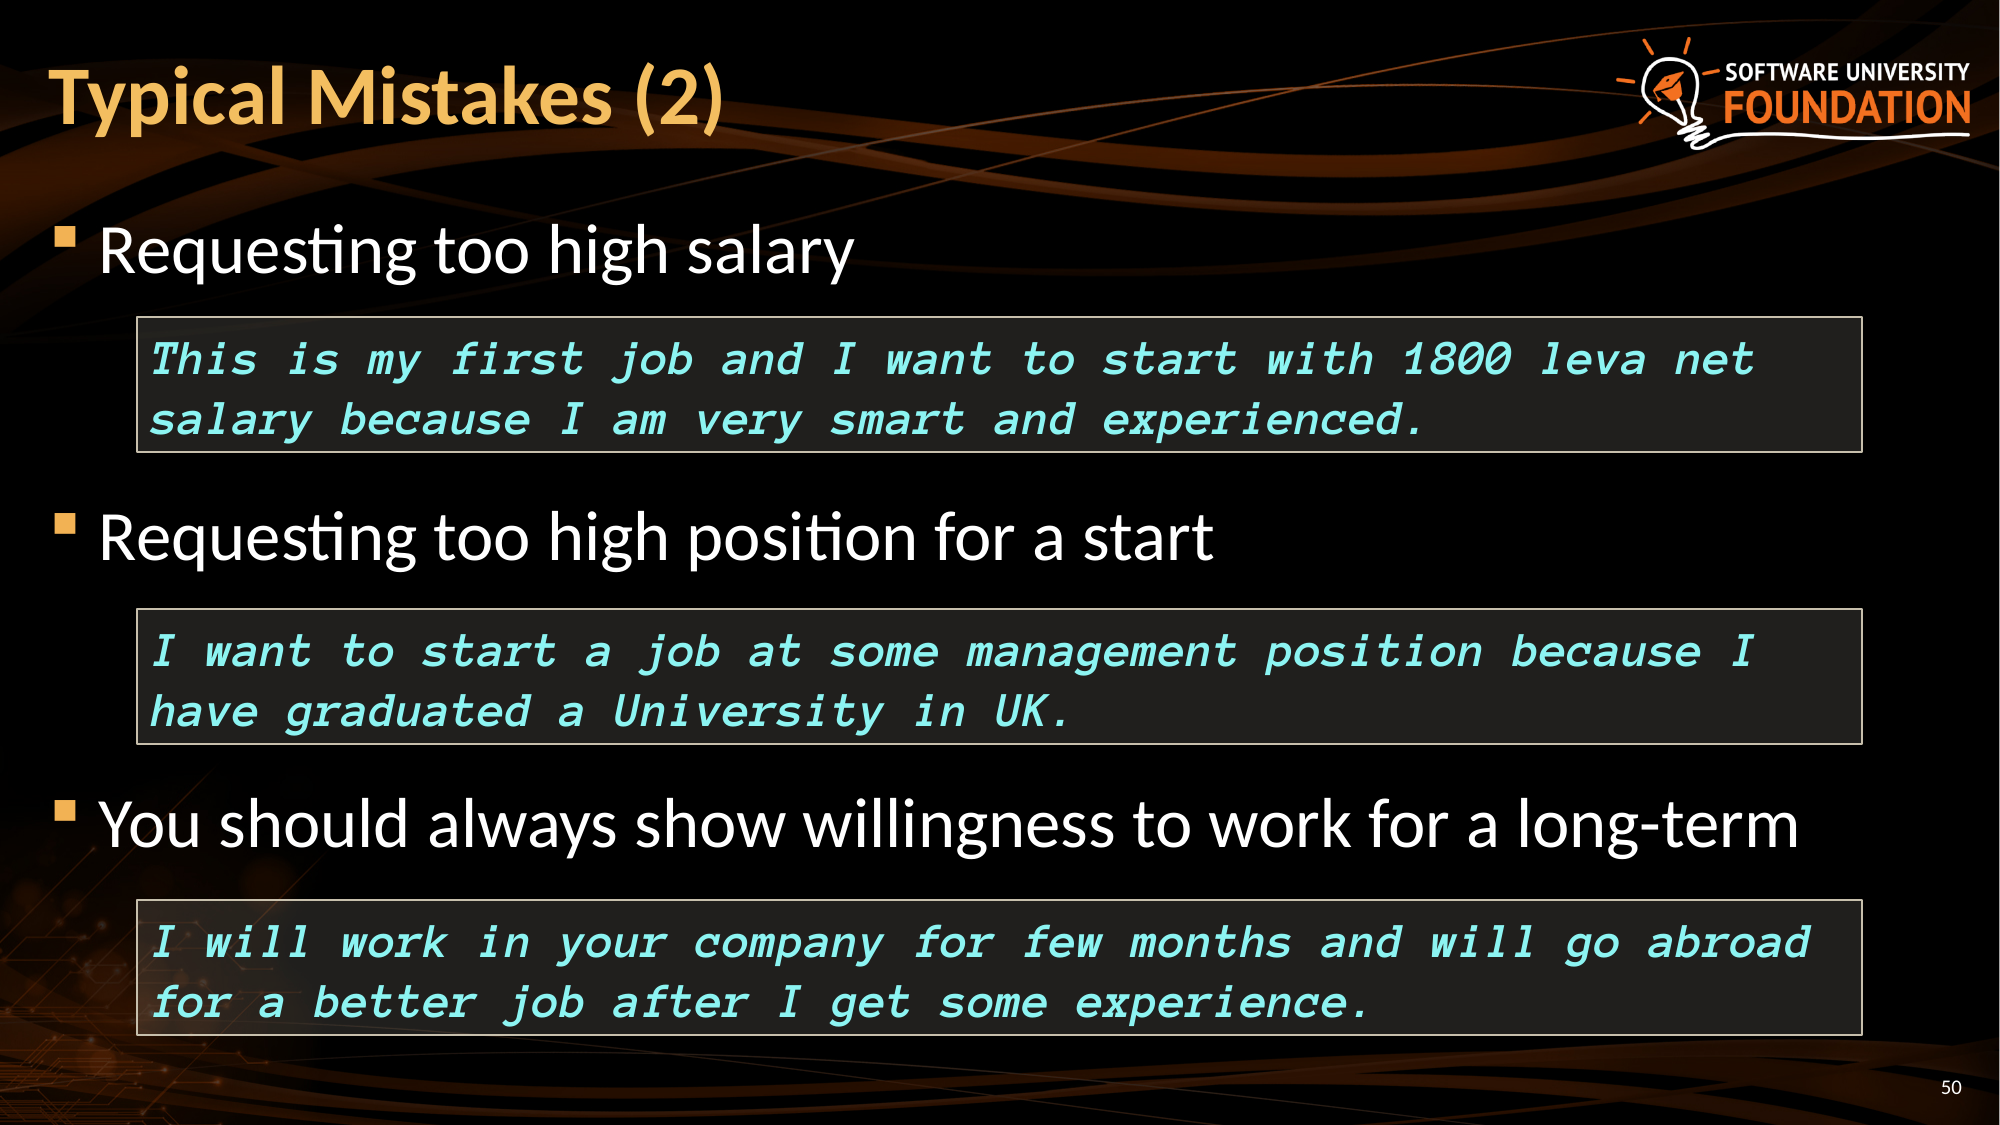

# Typical Mistakes (2)
Requesting too high salary

Requesting too high position for a start

You should always show willingness to work for a long-term
This is my first job and I want to start with 1800 leva net salary because I am very smart and experienced.
I want to start a job at some management position because I have graduated a University in UK.
I will work in your company for few months and will go abroad for a better job after I get some experience.
50